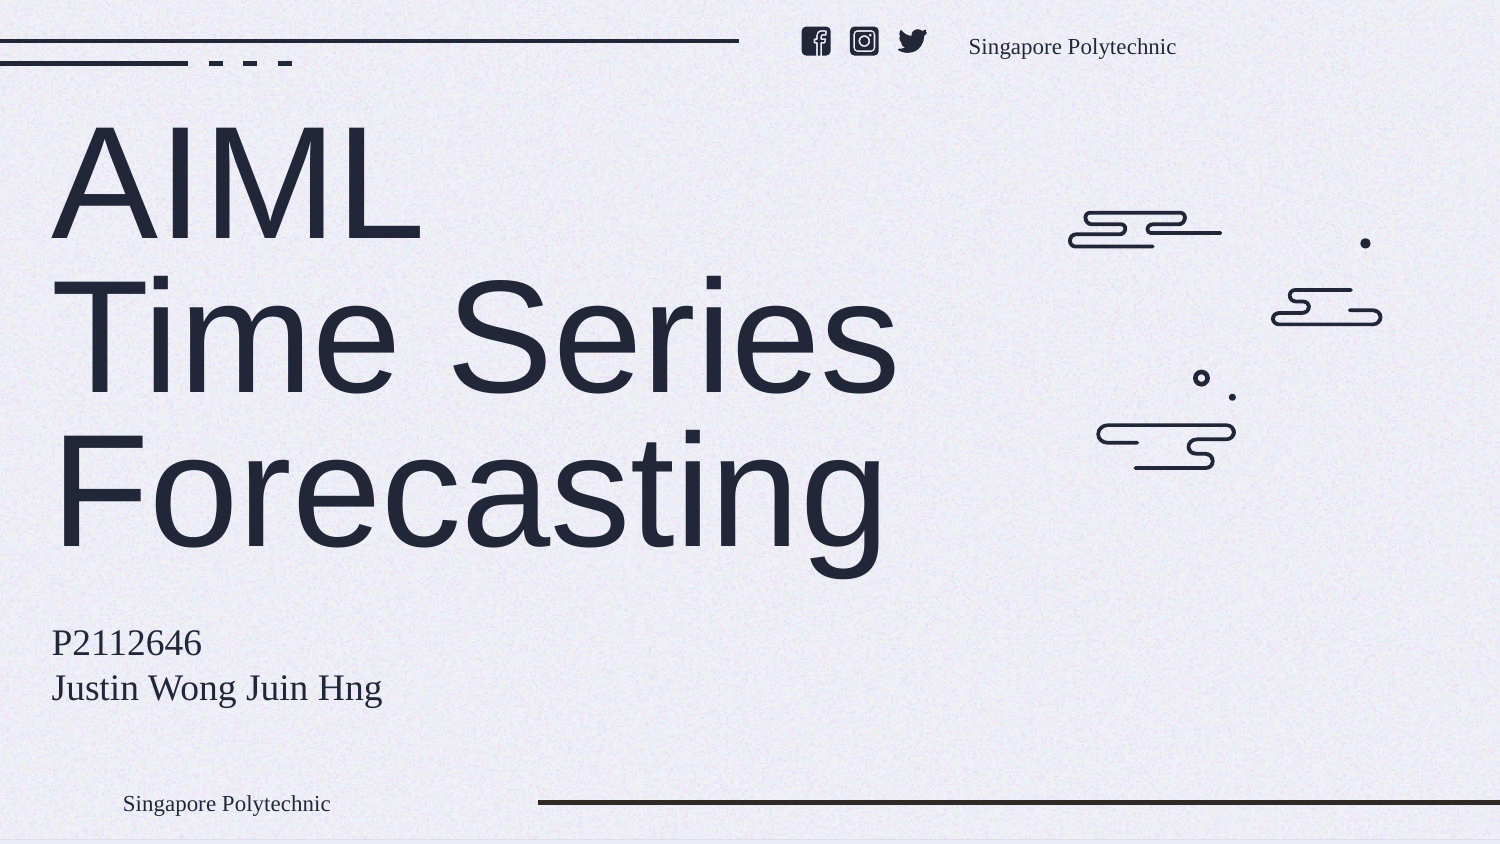

Singapore Polytechnic

# AIML Time Series Forecasting

P2112646
Justin Wong Juin Hng
Singapore Polytechnic